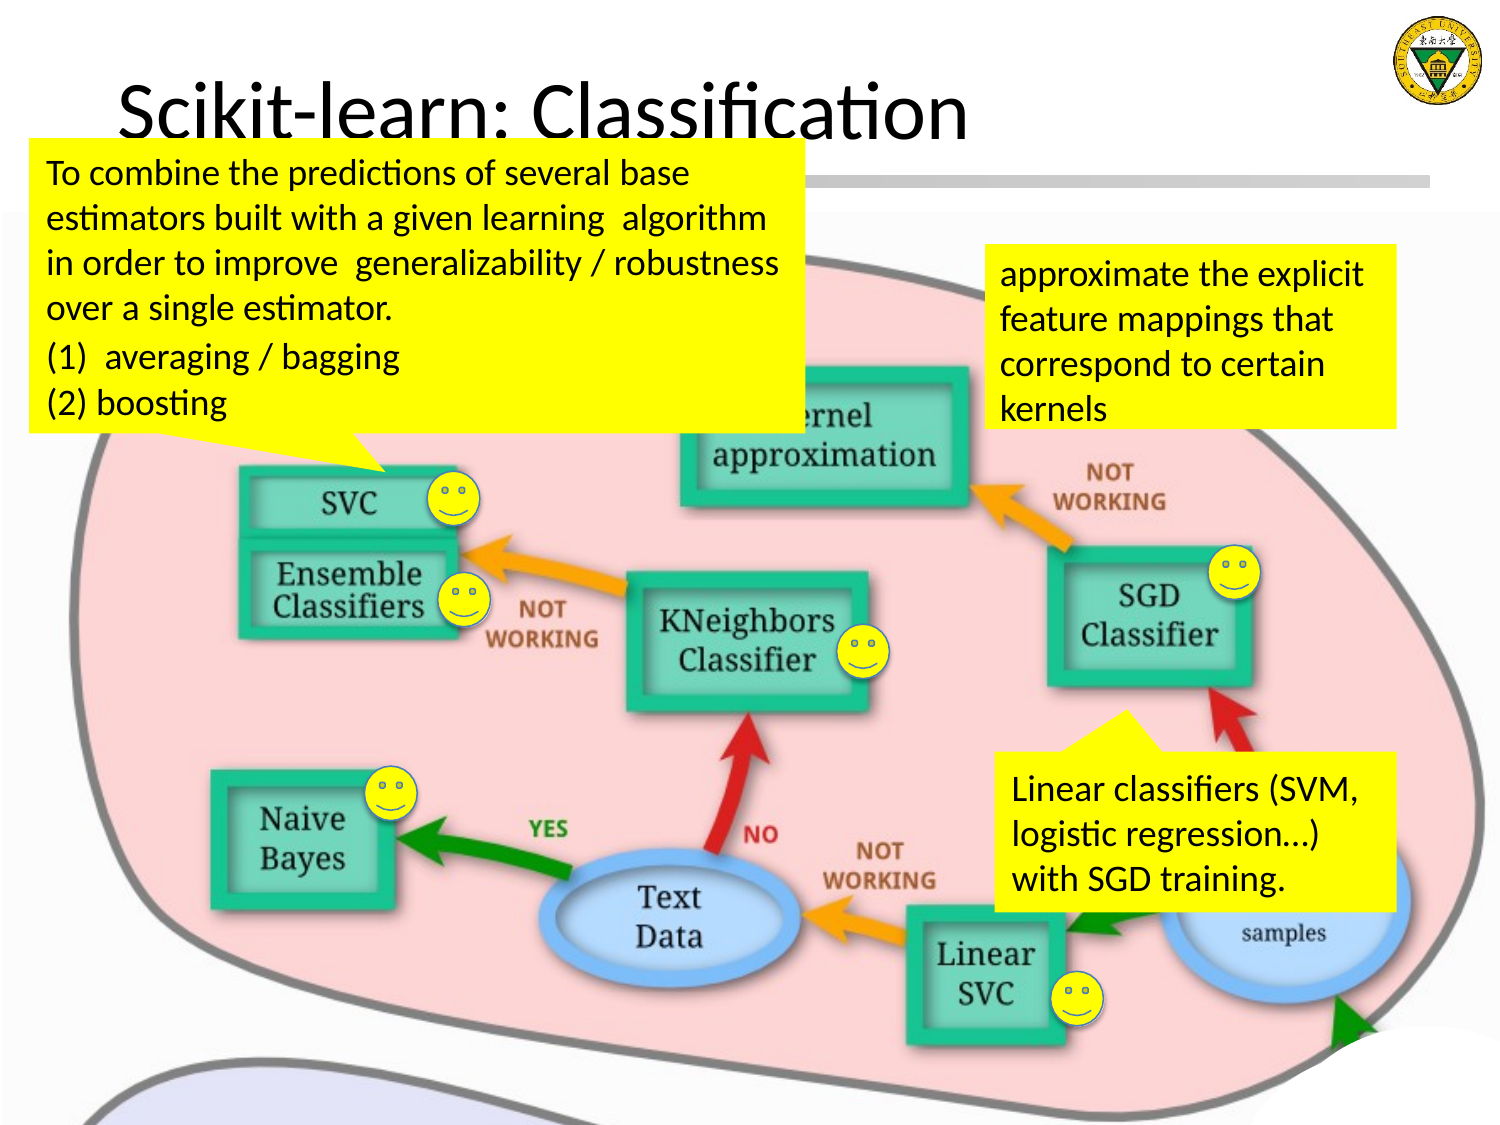

# Scikit-learn: Classification
To combine the predictions of several base  estimators built with a given learning  algorithm in order to improve  generalizability / robustness over a single estimator.
(1)  averaging / bagging
(2) boosting

approximate the explicit feature mappings that  correspond to certain kernels

Linear classifiers (SVM, logistic regression…) with SGD training.
2020/2
Beilun Wang
35
12/4/19	38